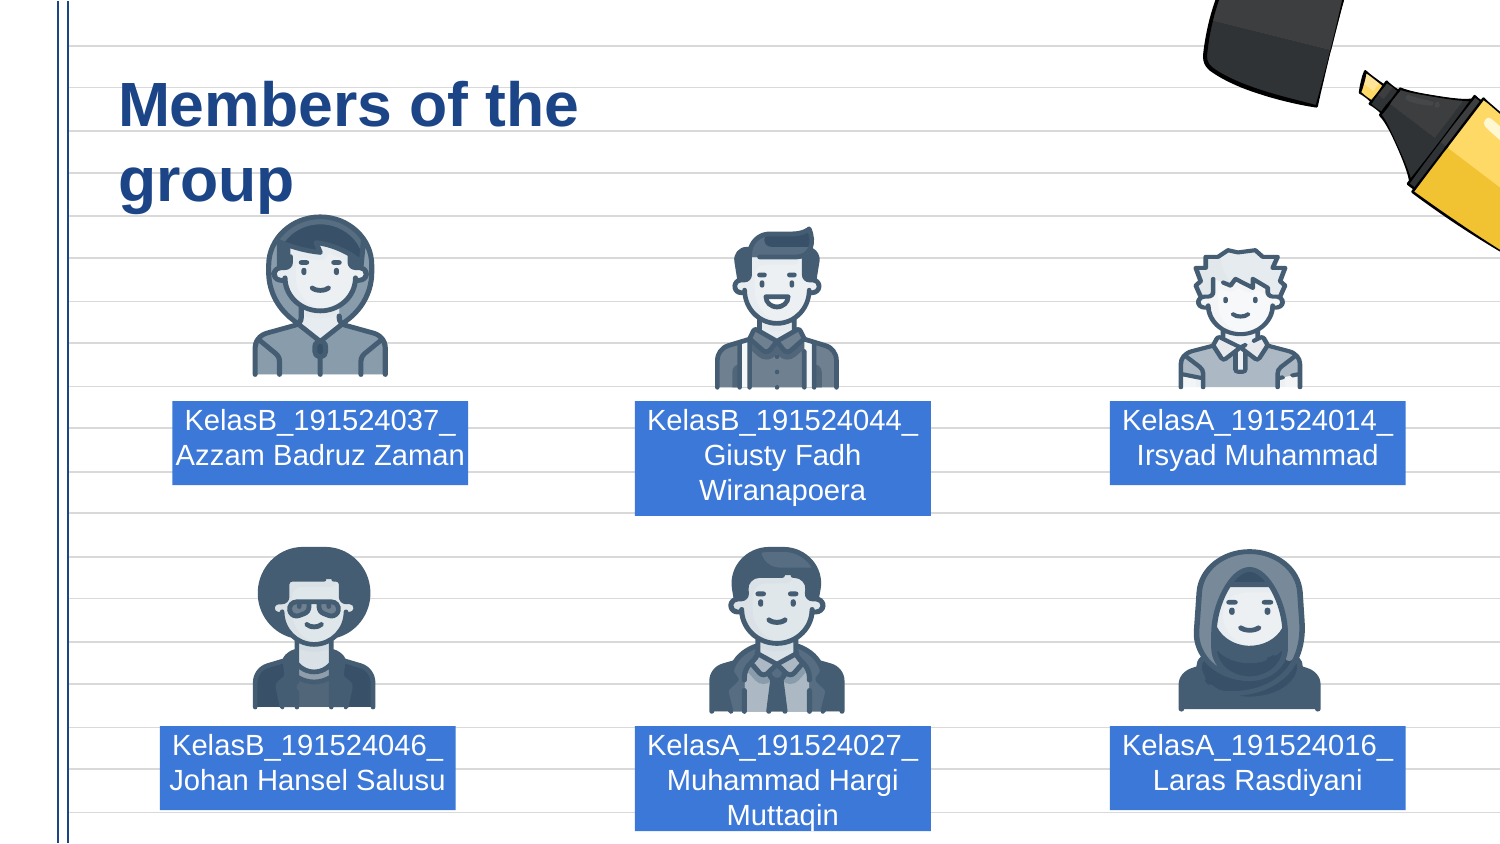

# Members of the group

KelasB_191524037_
Azzam Badruz Zaman
KelasA_191524014_
Irsyad Muhammad
KelasB_191524044_
Giusty Fadh Wiranapoera

KelasB_191524046_
Johan Hansel Salusu
KelasA_191524016_
Laras Rasdiyani
KelasA_191524027_
Muhammad Hargi Muttaqin